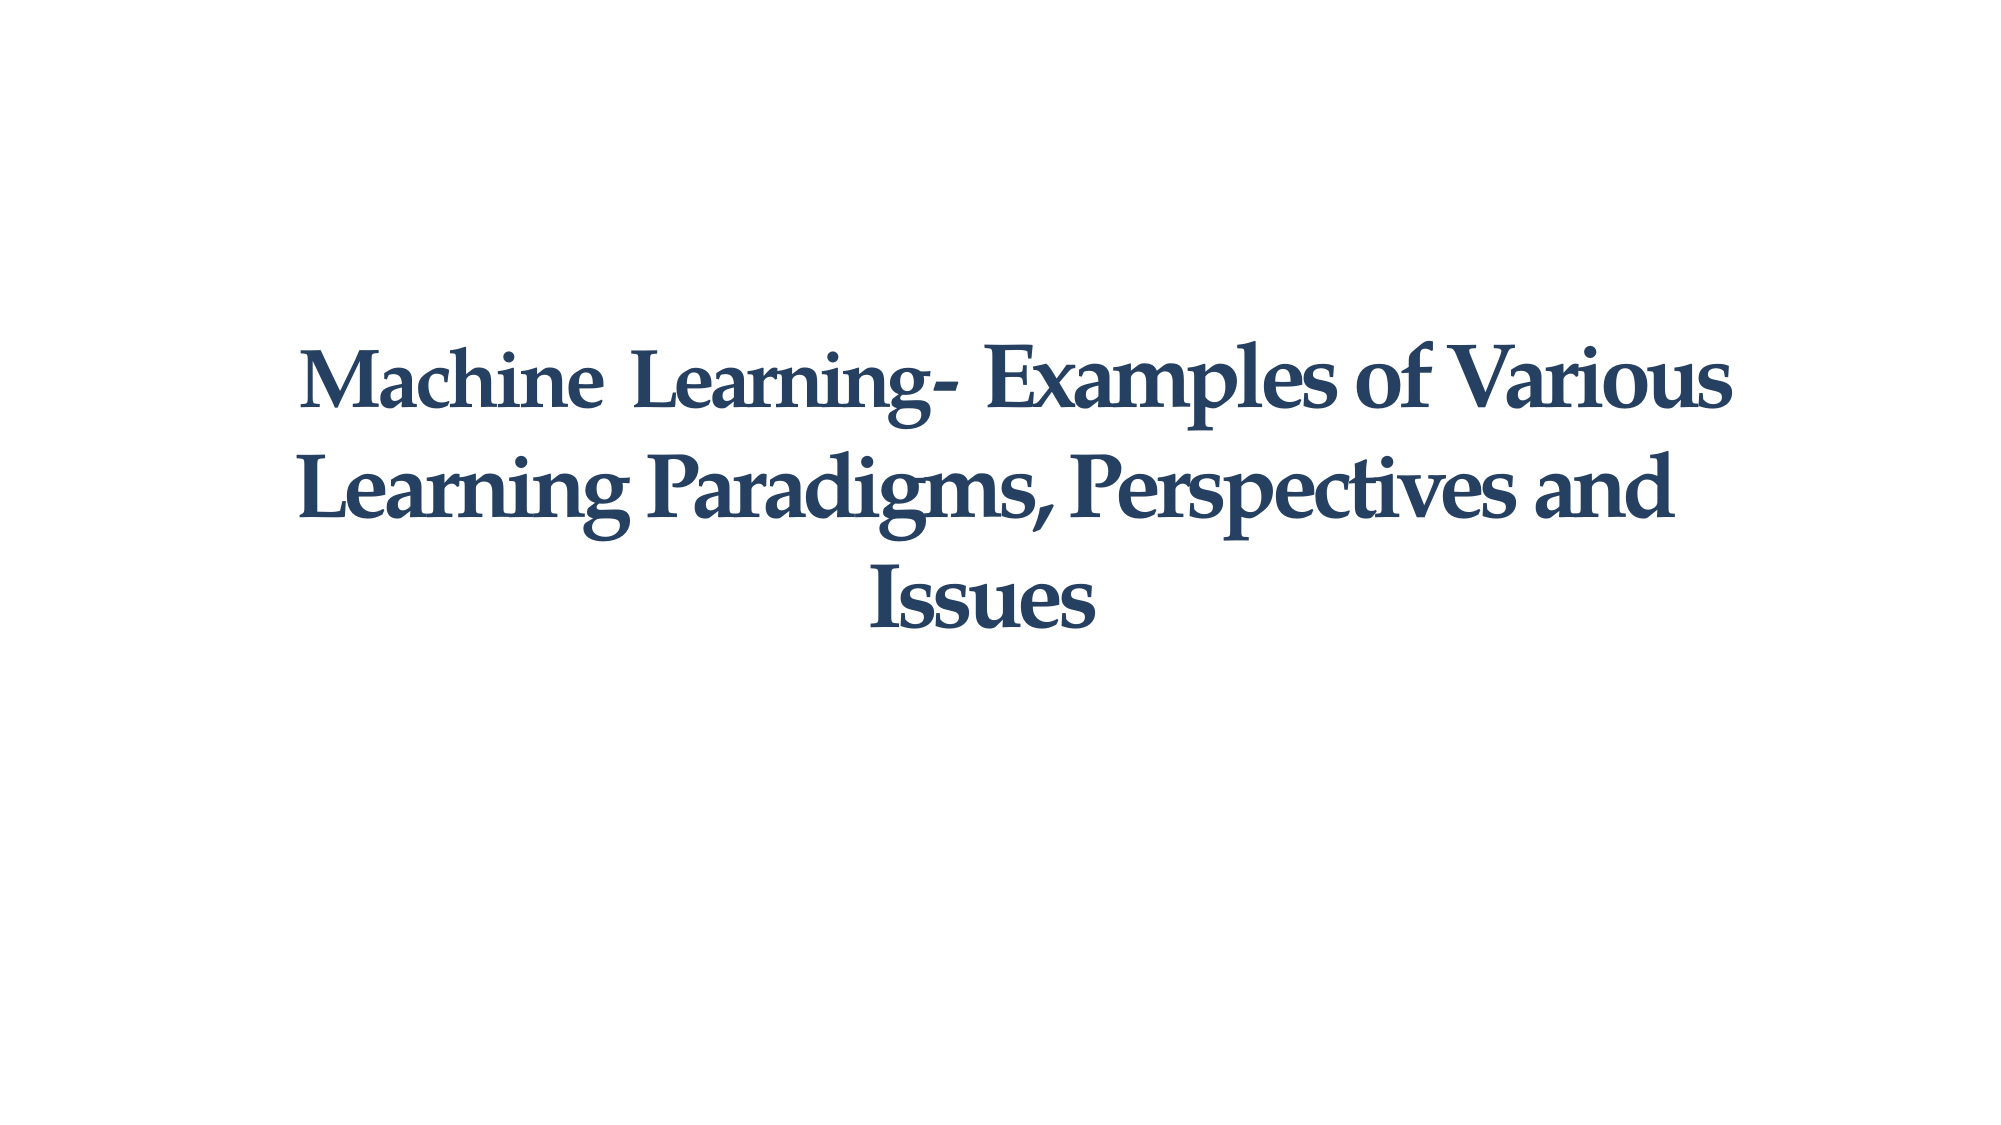

# Machine Learning- Examples of Various Learning Paradigms, Perspectives and Issues